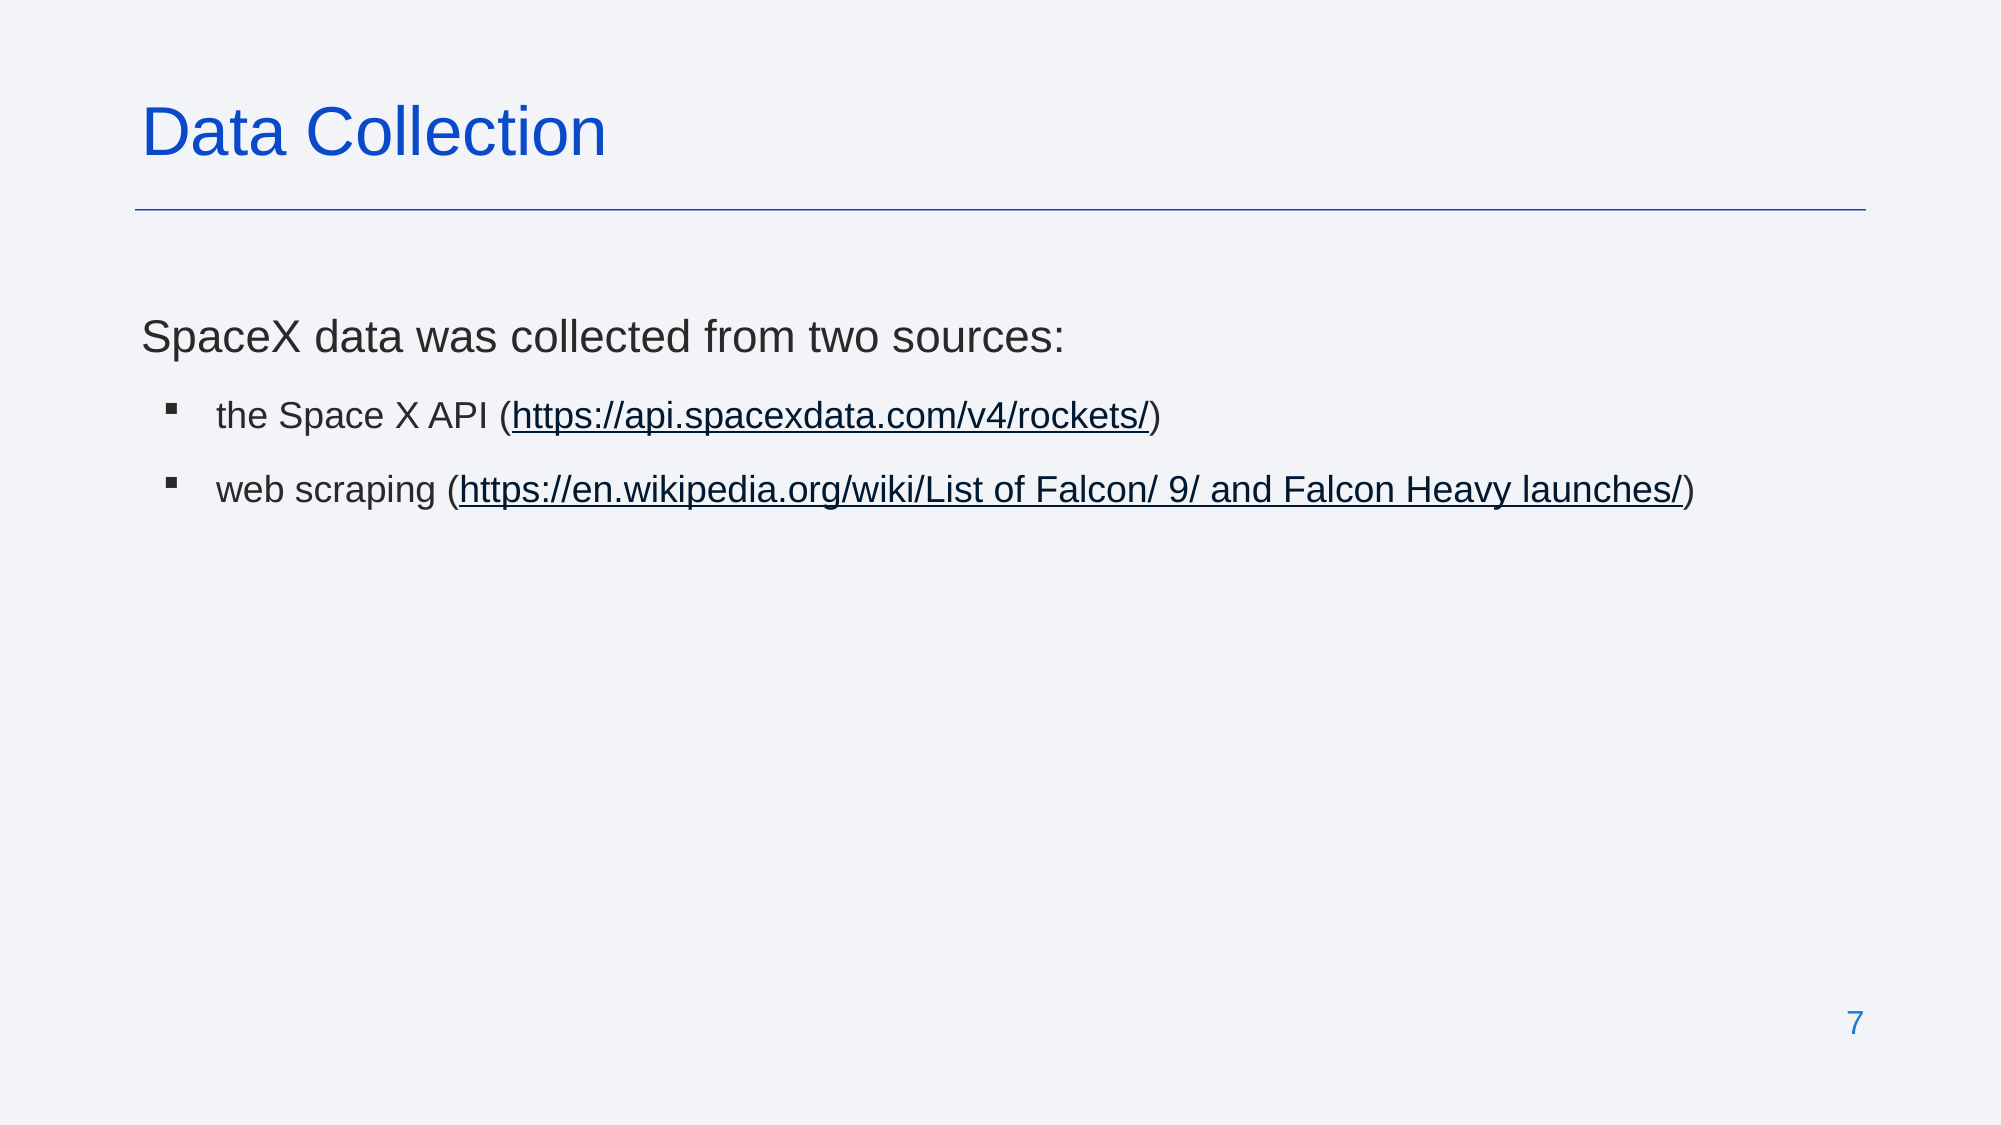

Data Collection
SpaceX data was collected from two sources:
the Space X API (https://api.spacexdata.com/v4/rockets/)
web scraping (https://en.wikipedia.org/wiki/List of Falcon/ 9/ and Falcon Heavy launches/)
7